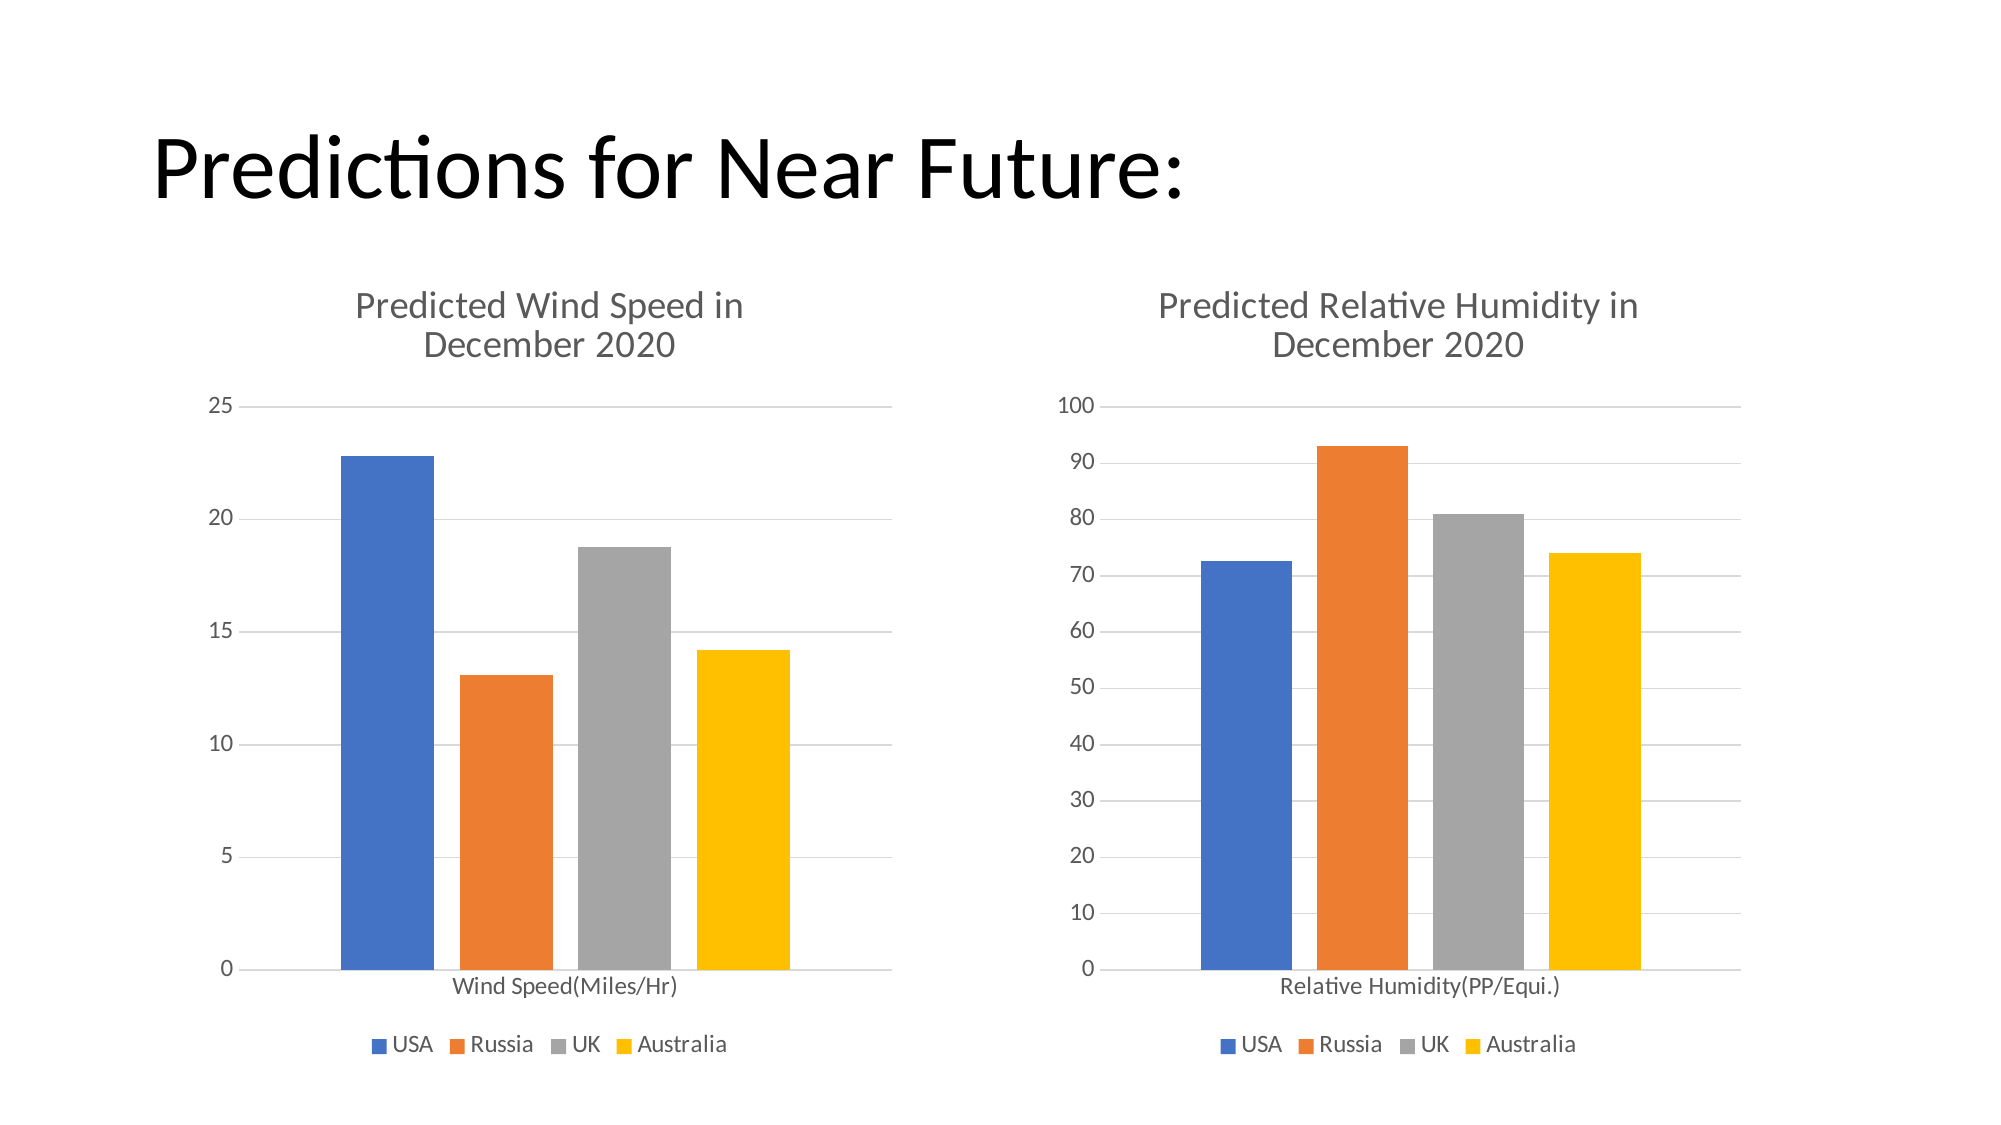

# Predictions for Near Future:

### Chart: Predicted Wind Speed in December 2020

| Category | USA | Russia | UK | Australia |
|---|---|---|---|---|
| Wind Speed(Miles/Hr) | 22.8 | 13.1 | 18.8 | 14.2 |

### Chart: Predicted Relative Humidity in December 2020

| Category | USA | Russia | UK | Australia |
|---|---|---|---|---|
| Relative Humidity(PP/Equi.) | 72.6 | 93.1 | 81.0 | 74.1 |